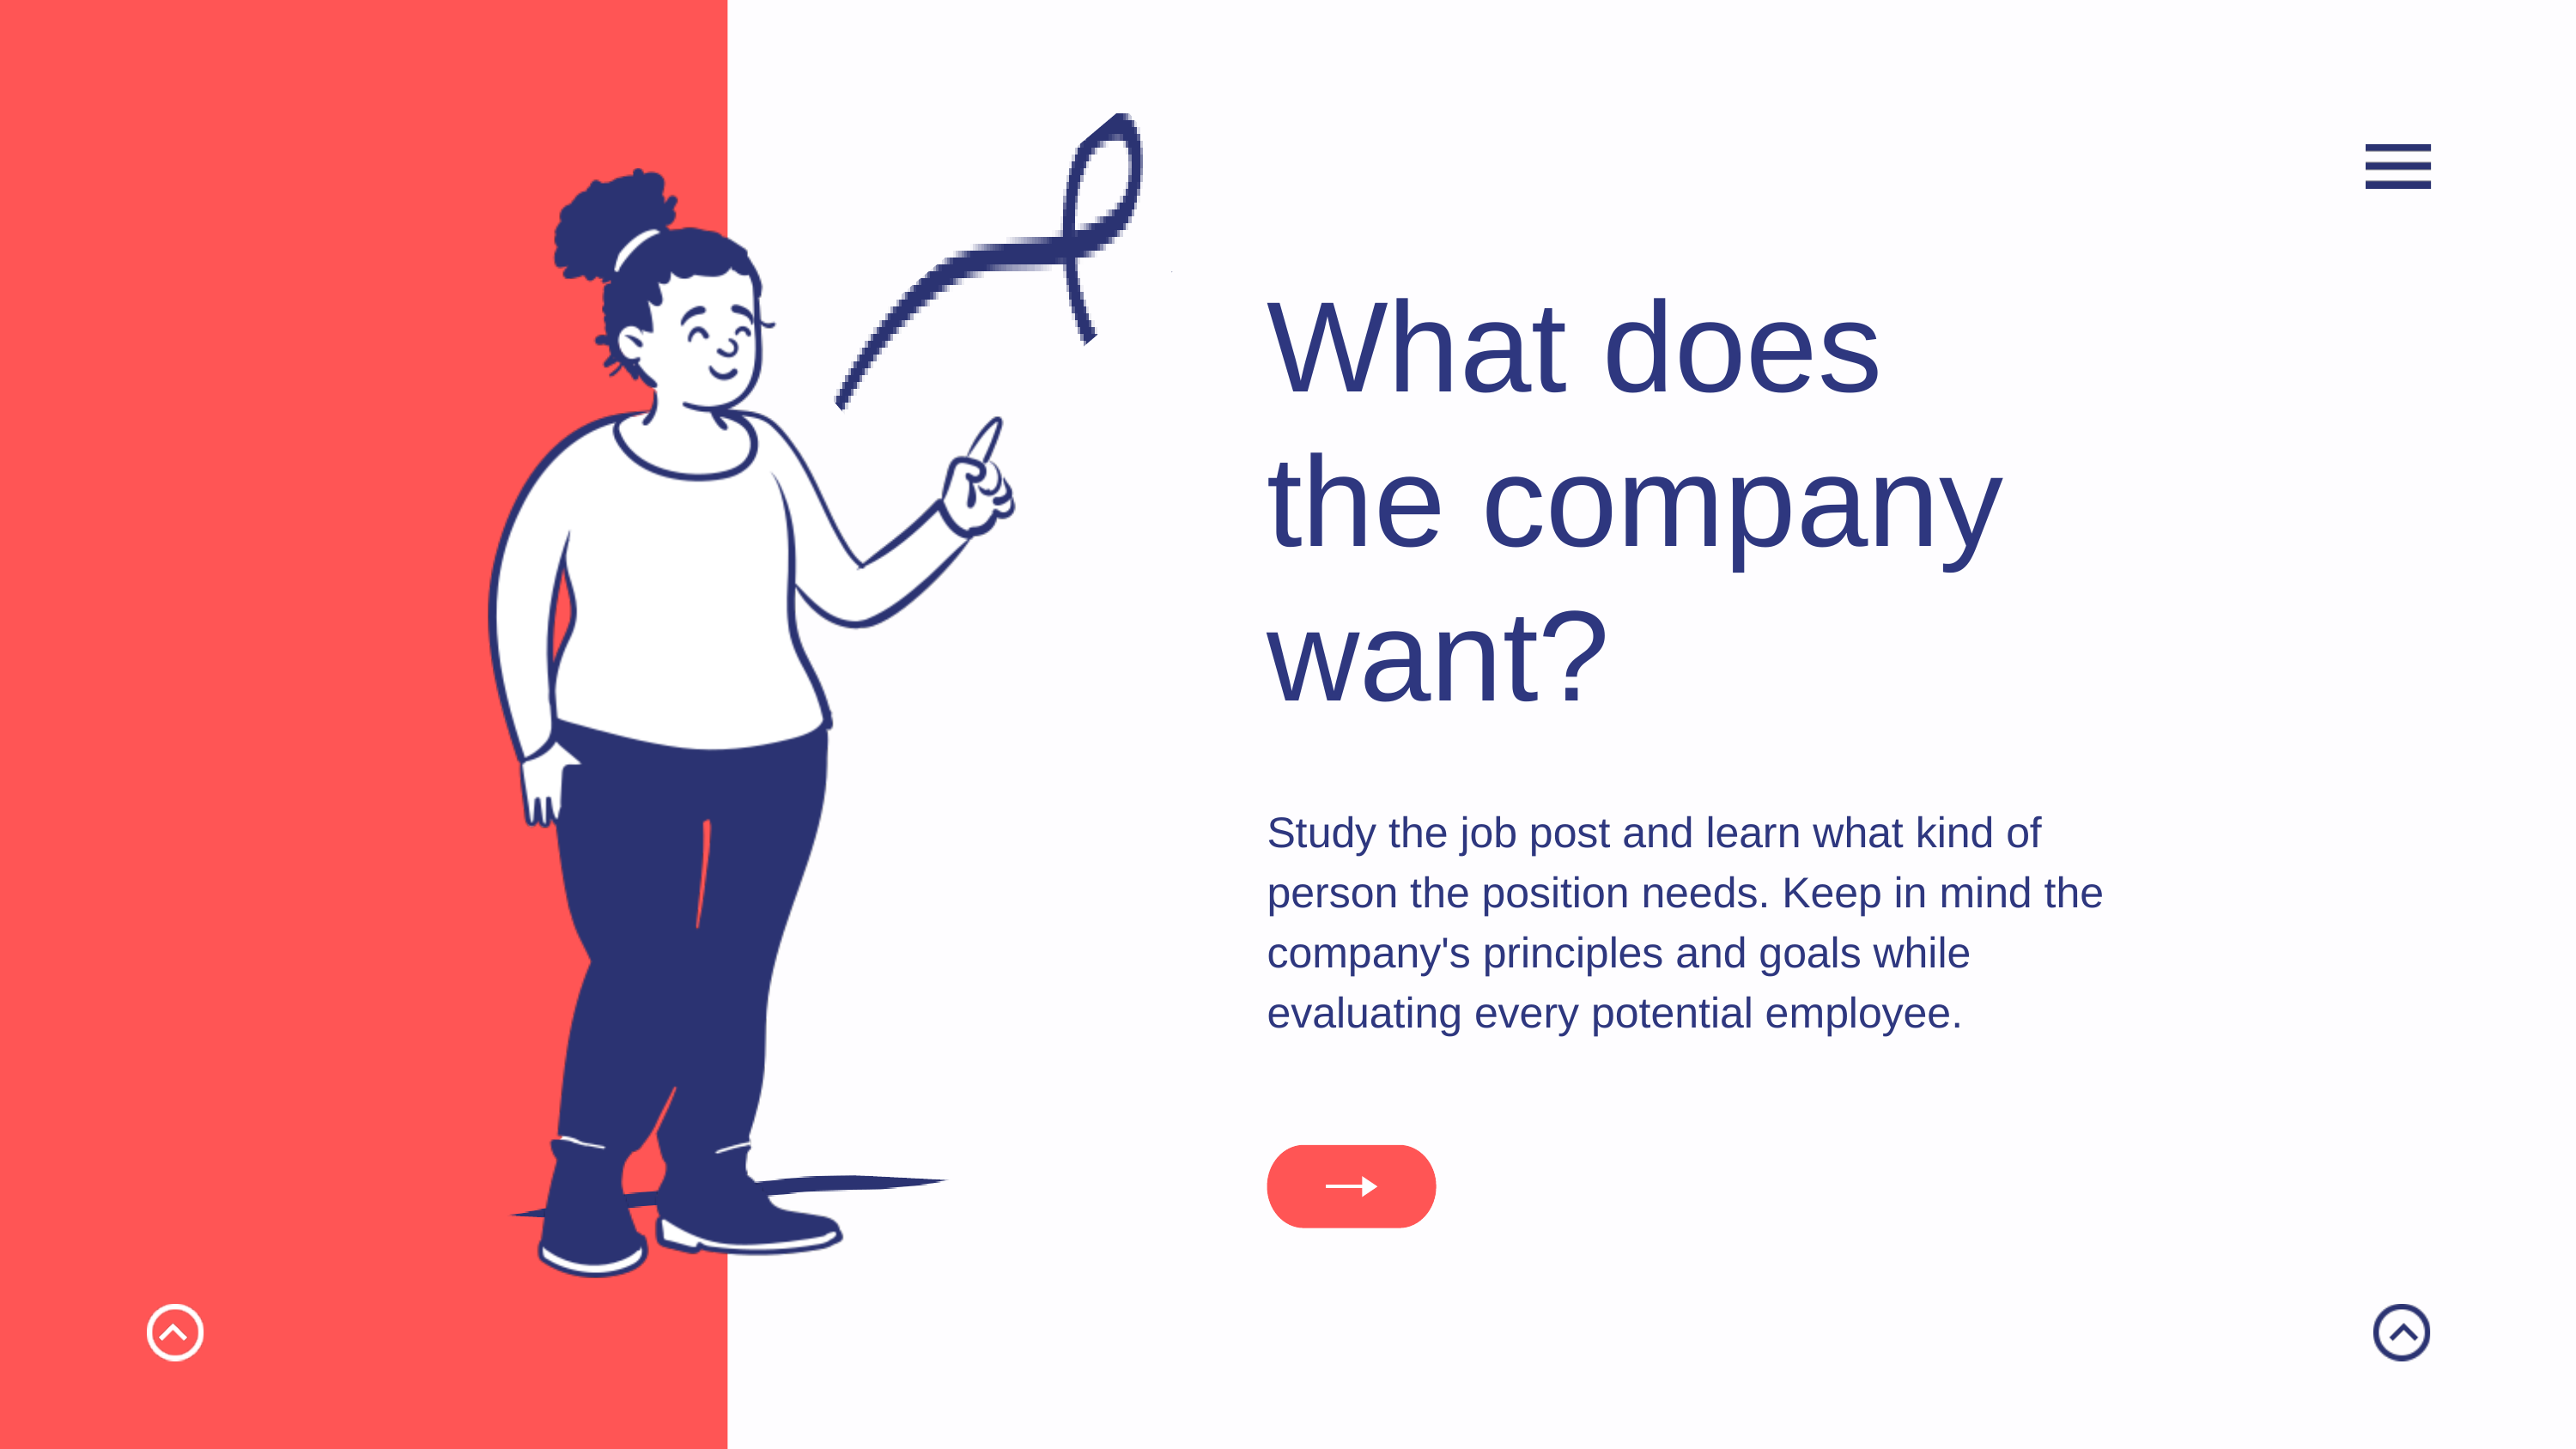

What does
the company want?
Study the job post and learn what kind of person the position needs. Keep in mind the company's principles and goals while evaluating every potential employee.